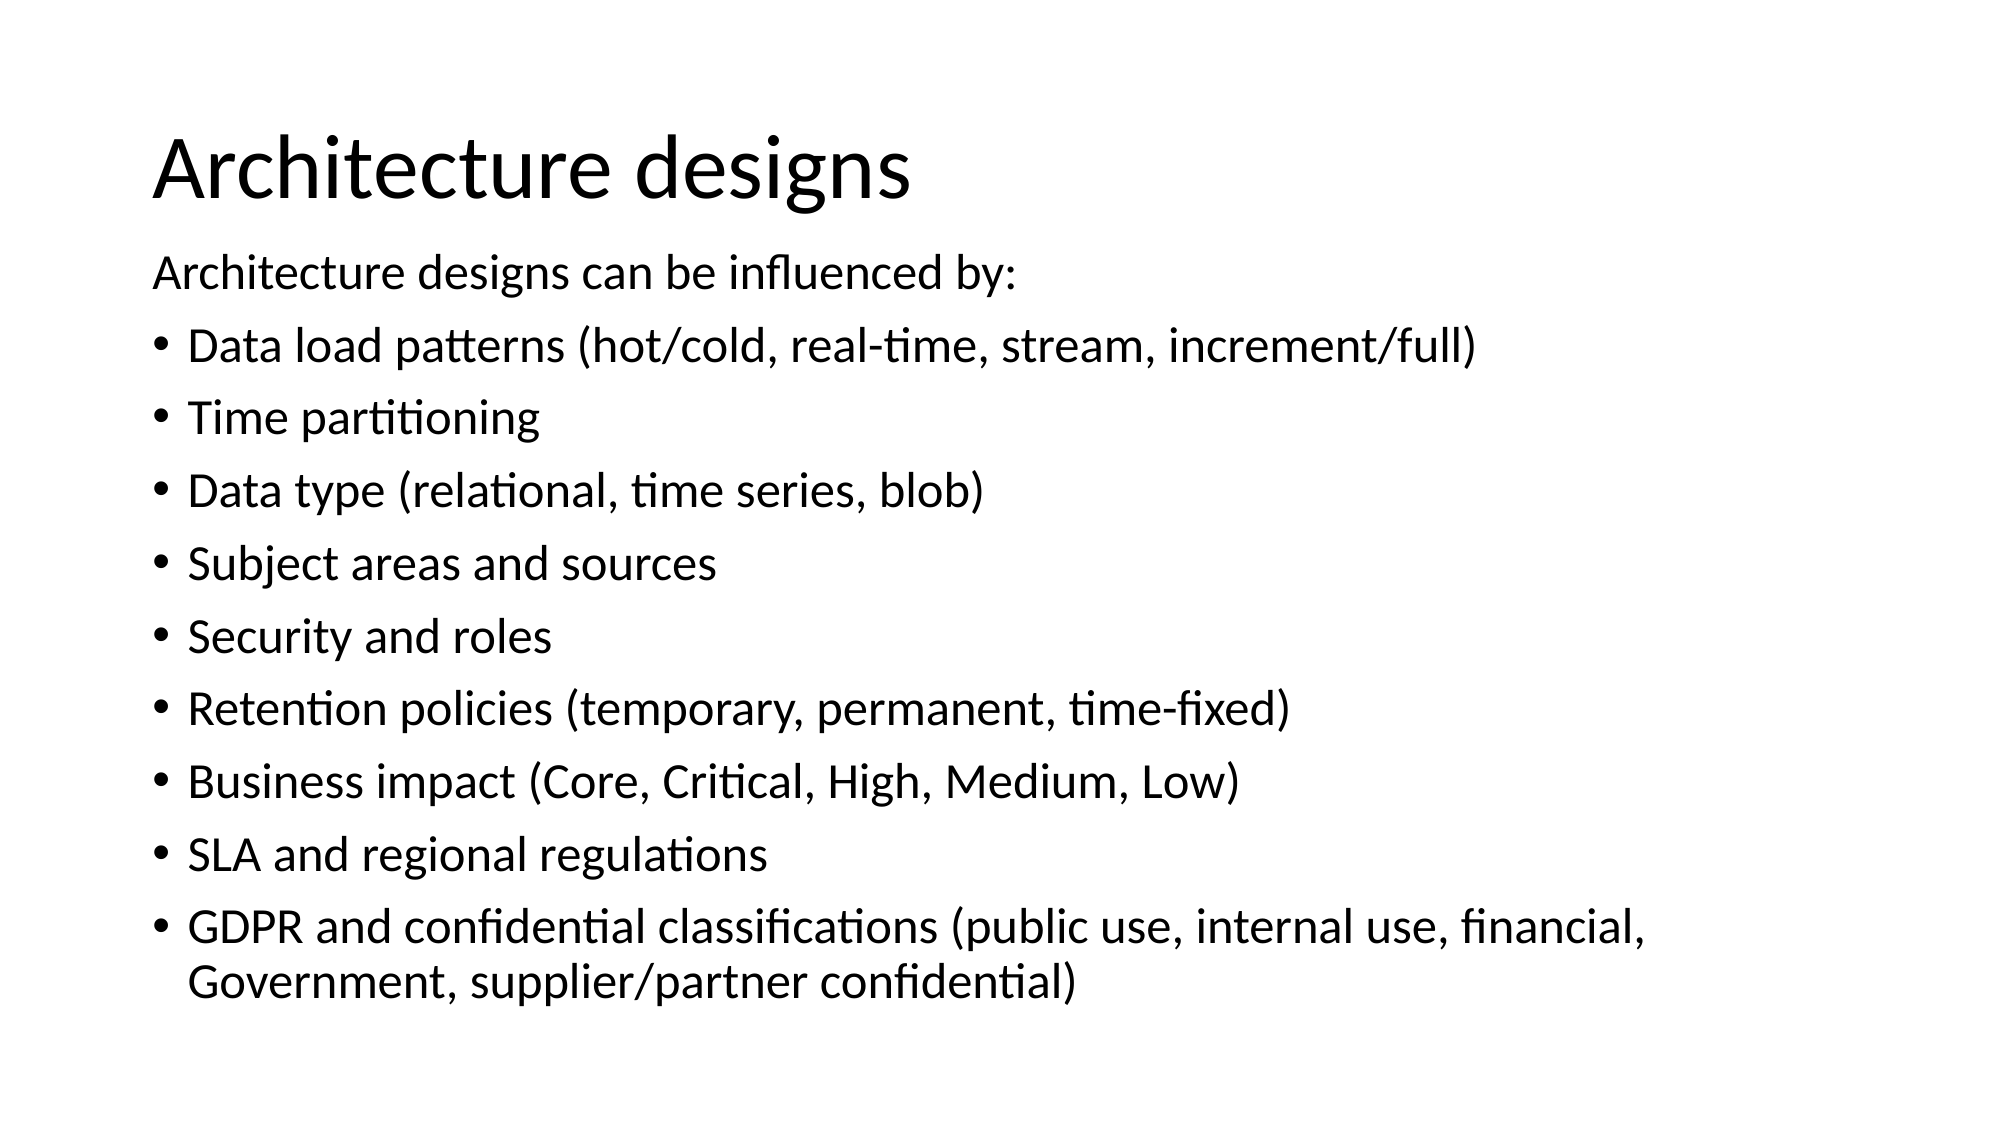

Architecture designs

Architecture designs can be influenced by:
Data load patterns (hot/cold, real-time, stream, increment/full)
Time partitioning
Data type (relational, time series, blob)
Subject areas and sources
Security and roles
Retention policies (temporary, permanent, time-fixed)
Business impact (Core, Critical, High, Medium, Low)
SLA and regional regulations
GDPR and confidential classifications (public use, internal use, financial, Government, supplier/partner confidential)